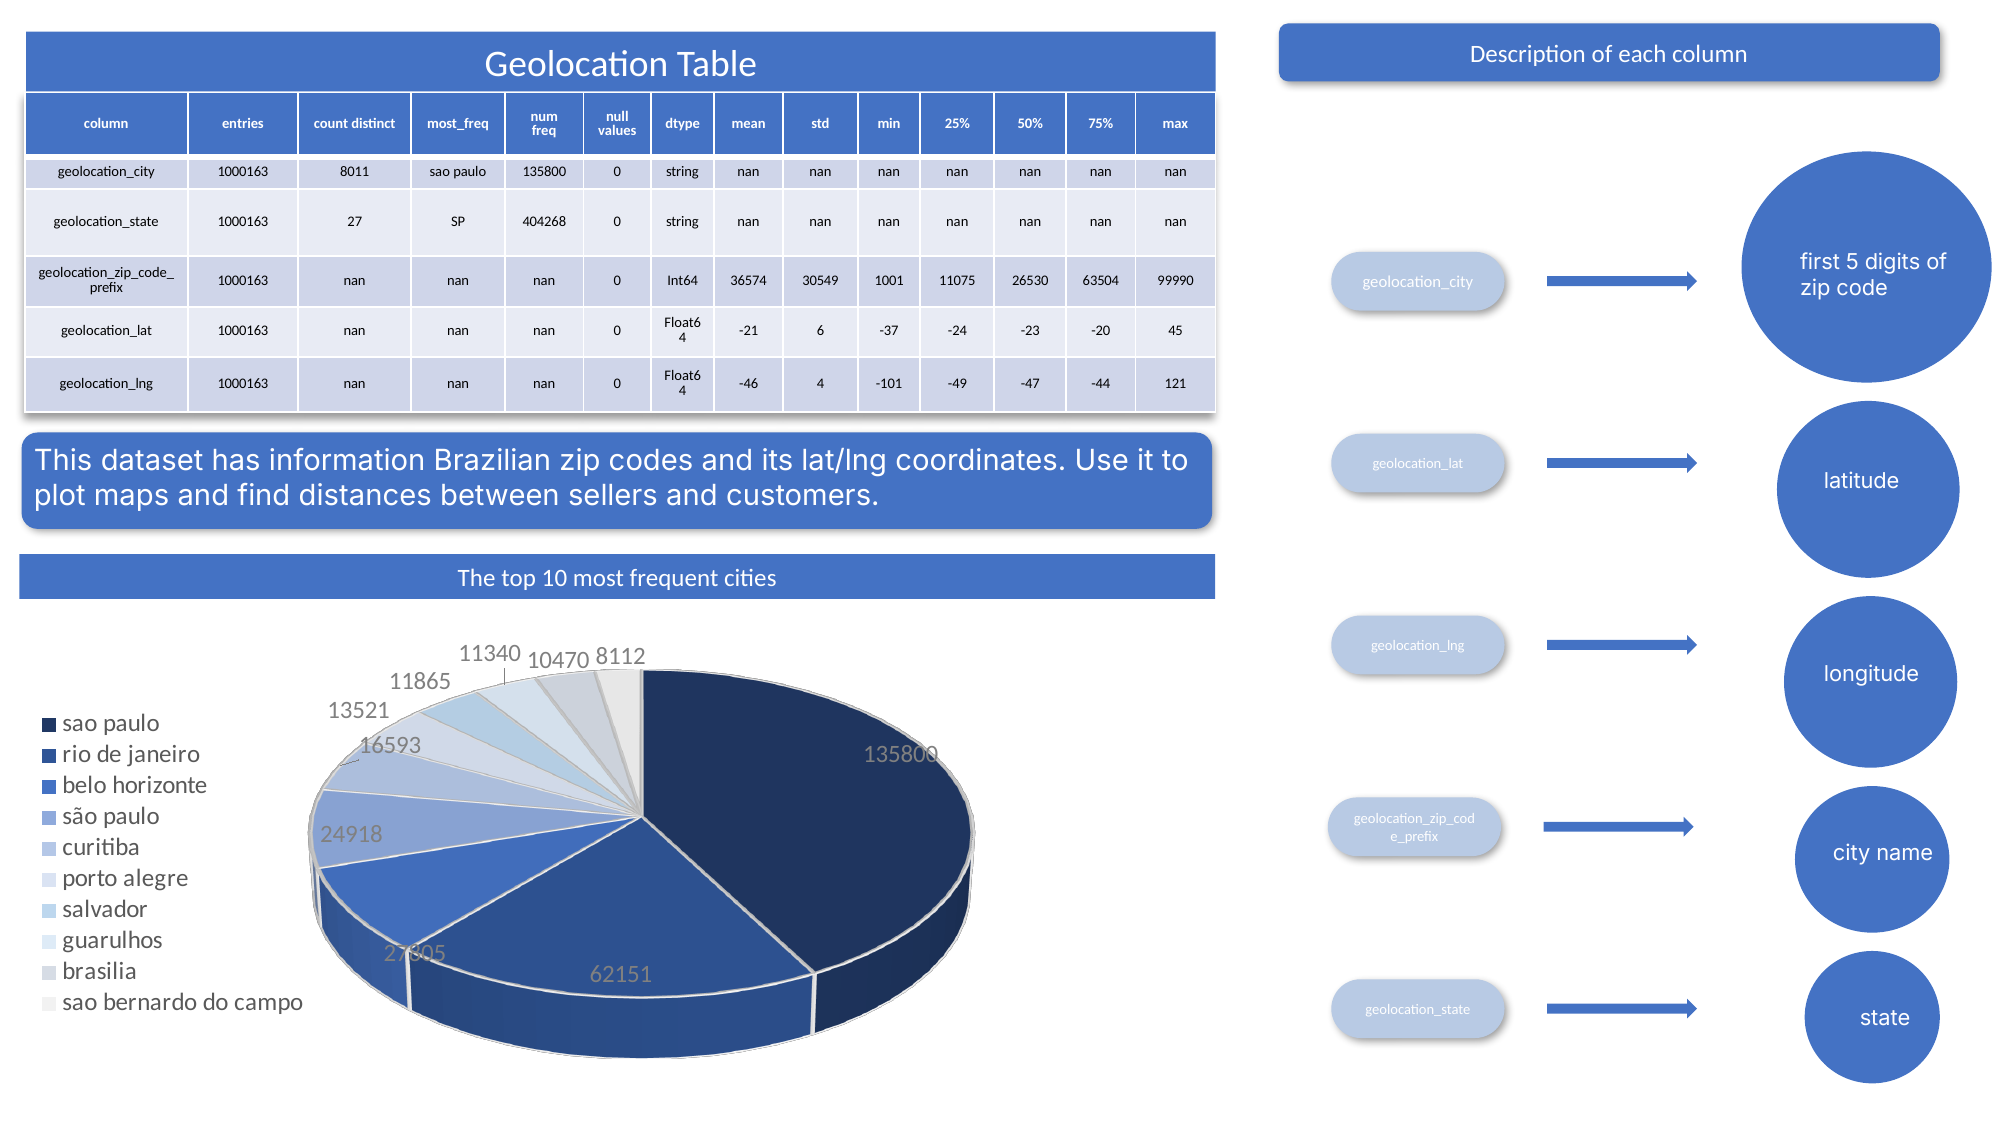

Description of each column
Geolocation Table
| column | entries | count distinct | most\_freq | num freq | null values | dtype | mean | std | min | 25% | 50% | 75% | max |
| --- | --- | --- | --- | --- | --- | --- | --- | --- | --- | --- | --- | --- | --- |
| geolocation\_city | 1000163 | 8011 | sao paulo | 135800 | 0 | string | nan | nan | nan | nan | nan | nan | nan |
| geolocation\_state | 1000163 | 27 | SP | 404268 | 0 | string | nan | nan | nan | nan | nan | nan | nan |
| geolocation\_zip\_code\_prefix | 1000163 | nan | nan | nan | 0 | Int64 | 36574 | 30549 | 1001 | 11075 | 26530 | 63504 | 99990 |
| geolocation\_lat | 1000163 | nan | nan | nan | 0 | Float64 | -21 | 6 | -37 | -24 | -23 | -20 | 45 |
| geolocation\_lng | 1000163 | nan | nan | nan | 0 | Float64 | -46 | 4 | -101 | -49 | -47 | -44 | 121 |

first 5 digits of zip code
geolocation_city

latitude

This dataset has information Brazilian zip codes and its lat/lng coordinates. Use it to plot maps and find distances between sellers and customers.
geolocation_lat

The top 10 most frequent cities

longitude

[unsupported chart]

geolocation_lng

city name
geolocation_zip_code_prefix

state
geolocation_state